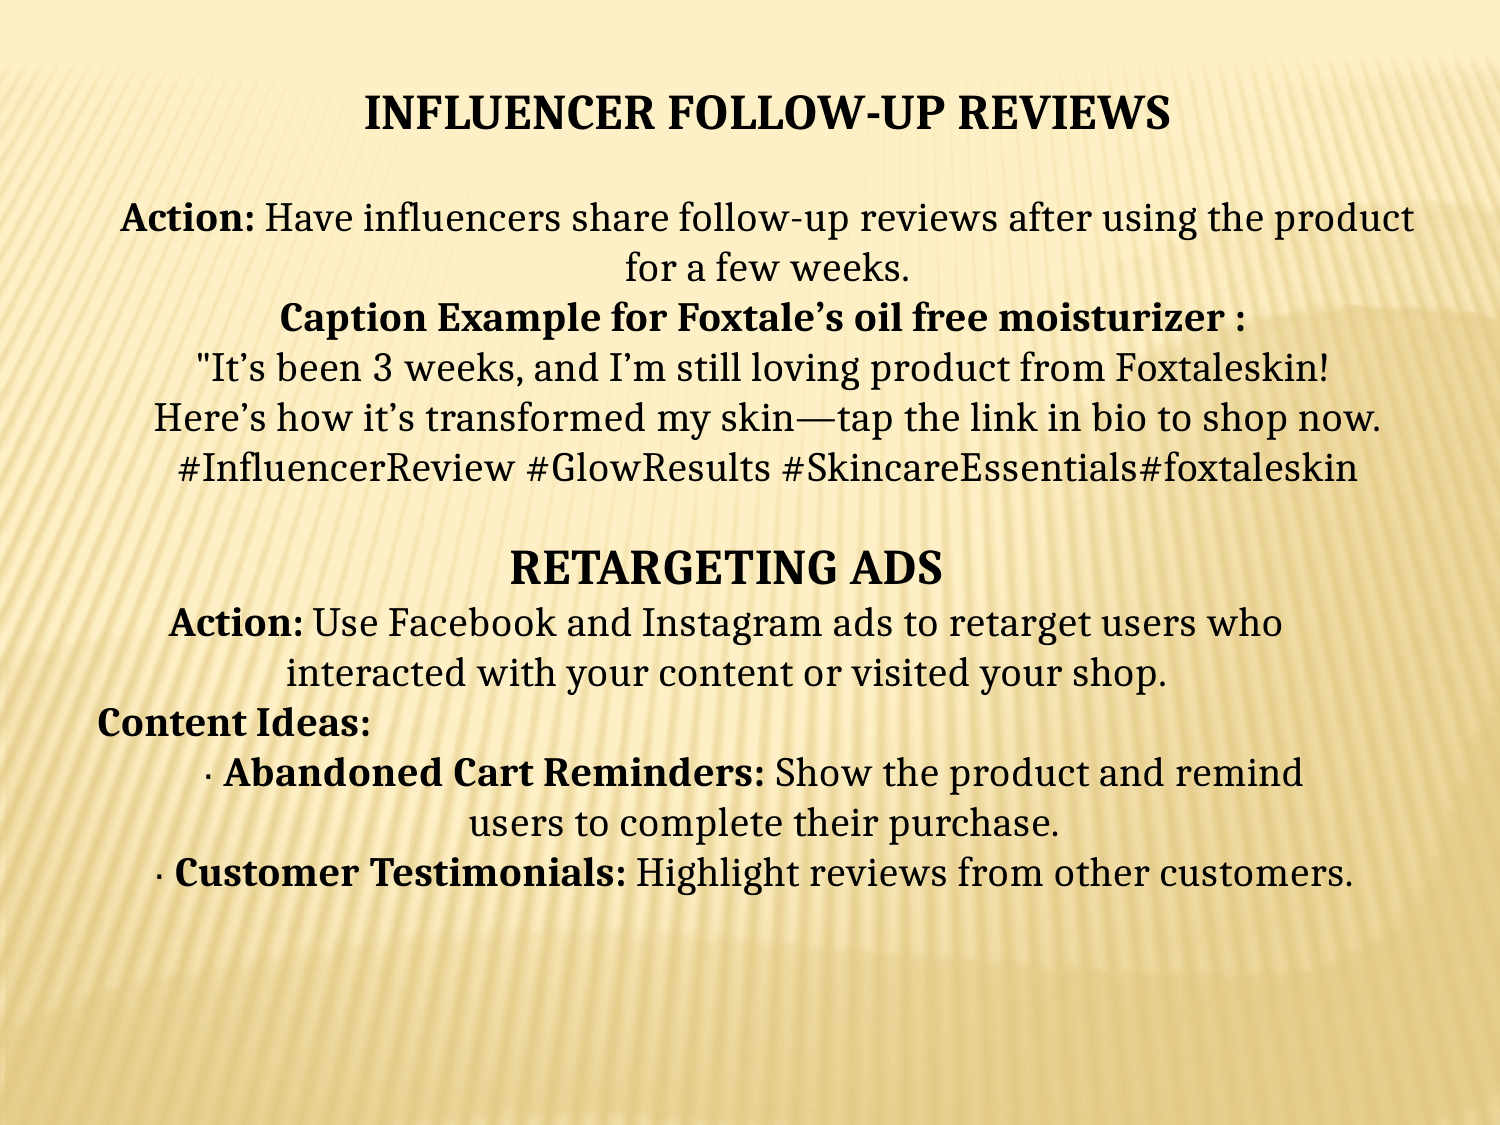

INFLUENCER FOLLOW-UP REVIEWS

Action: Have influencers share follow-up reviews after using the product for a few weeks.
Caption Example for Foxtale’s oil free moisturizer :
"It’s been 3 weeks, and I’m still loving product from Foxtaleskin!
Here’s how it’s transformed my skin—tap the link in bio to shop now.
#InfluencerReview #GlowResults #SkincareEssentials#foxtaleskin

RETARGETING ADS
Action: Use Facebook and Instagram ads to retarget users who interacted with your content or visited your shop.
Content Ideas:
Abandoned Cart Reminders: Show the product and remind users to complete their purchase.
Customer Testimonials: Highlight reviews from other customers.